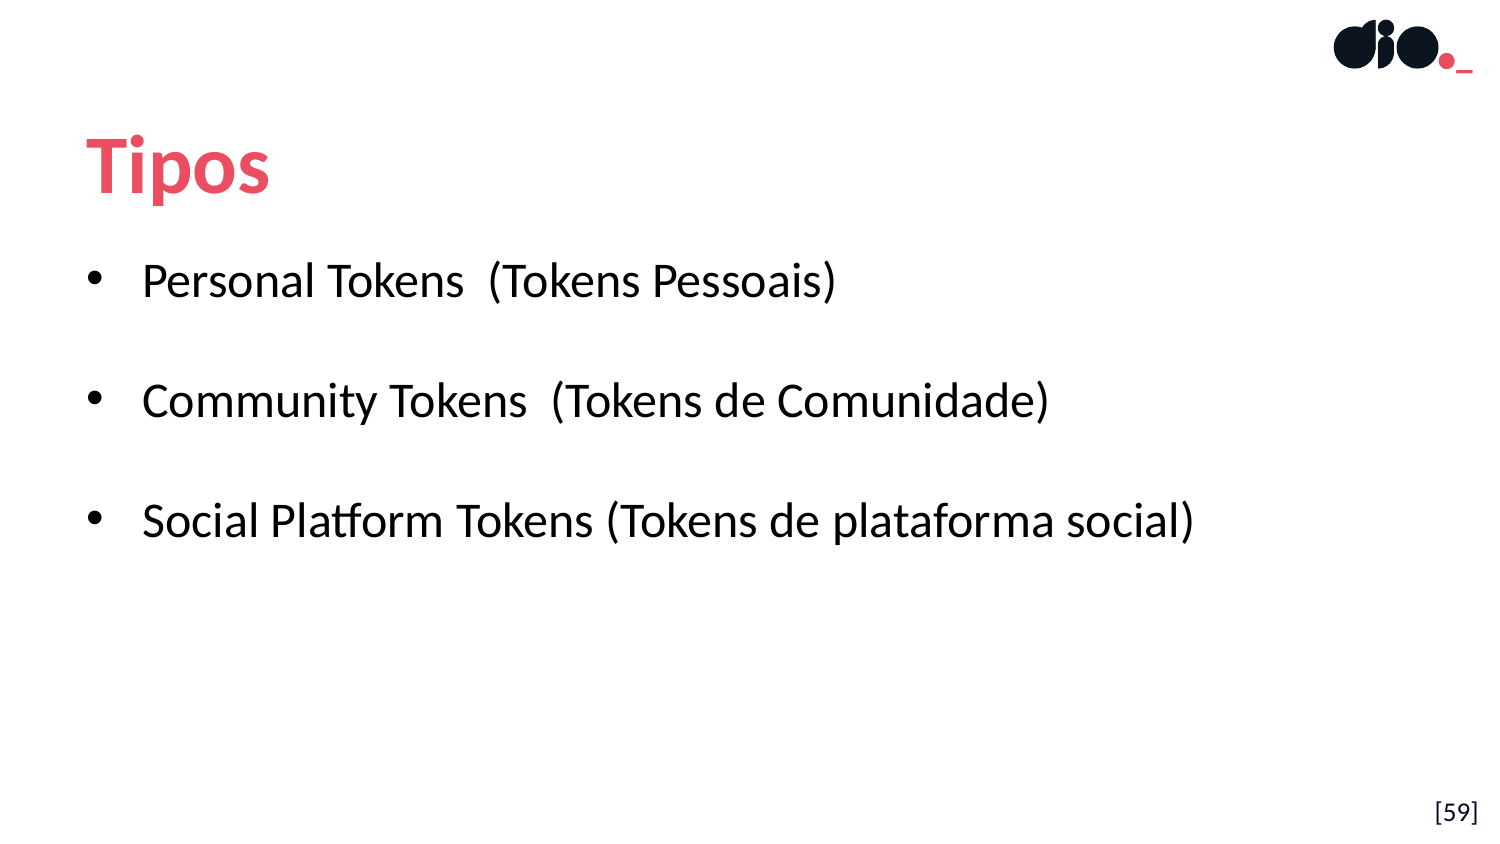

Tipos
Personal Tokens  (Tokens Pessoais)

Community Tokens  (Tokens de Comunidade)

Social Platform Tokens (Tokens de plataforma social)

[59]